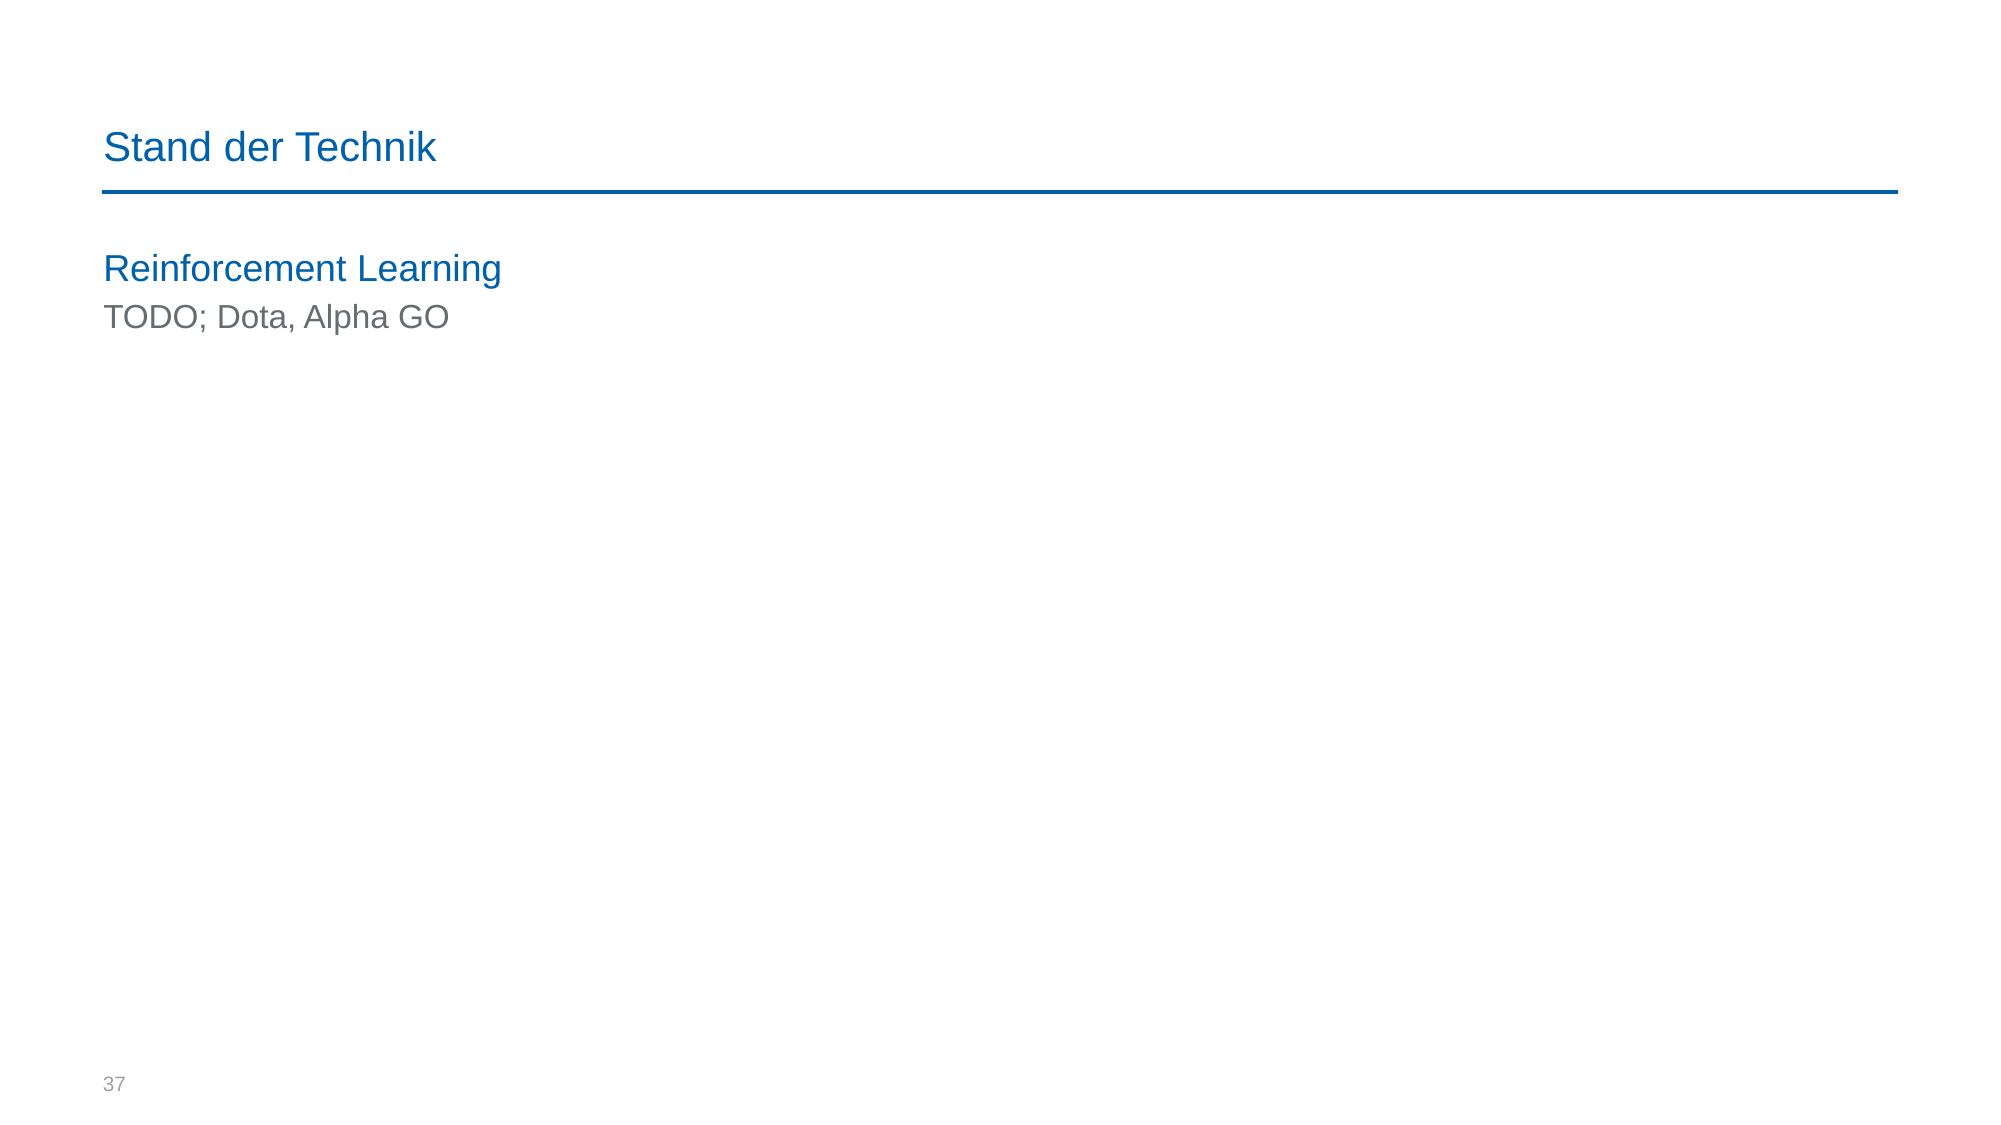

#
Stand der Technik
Reinforcement Learning
TODO; Dota, Alpha GO

37